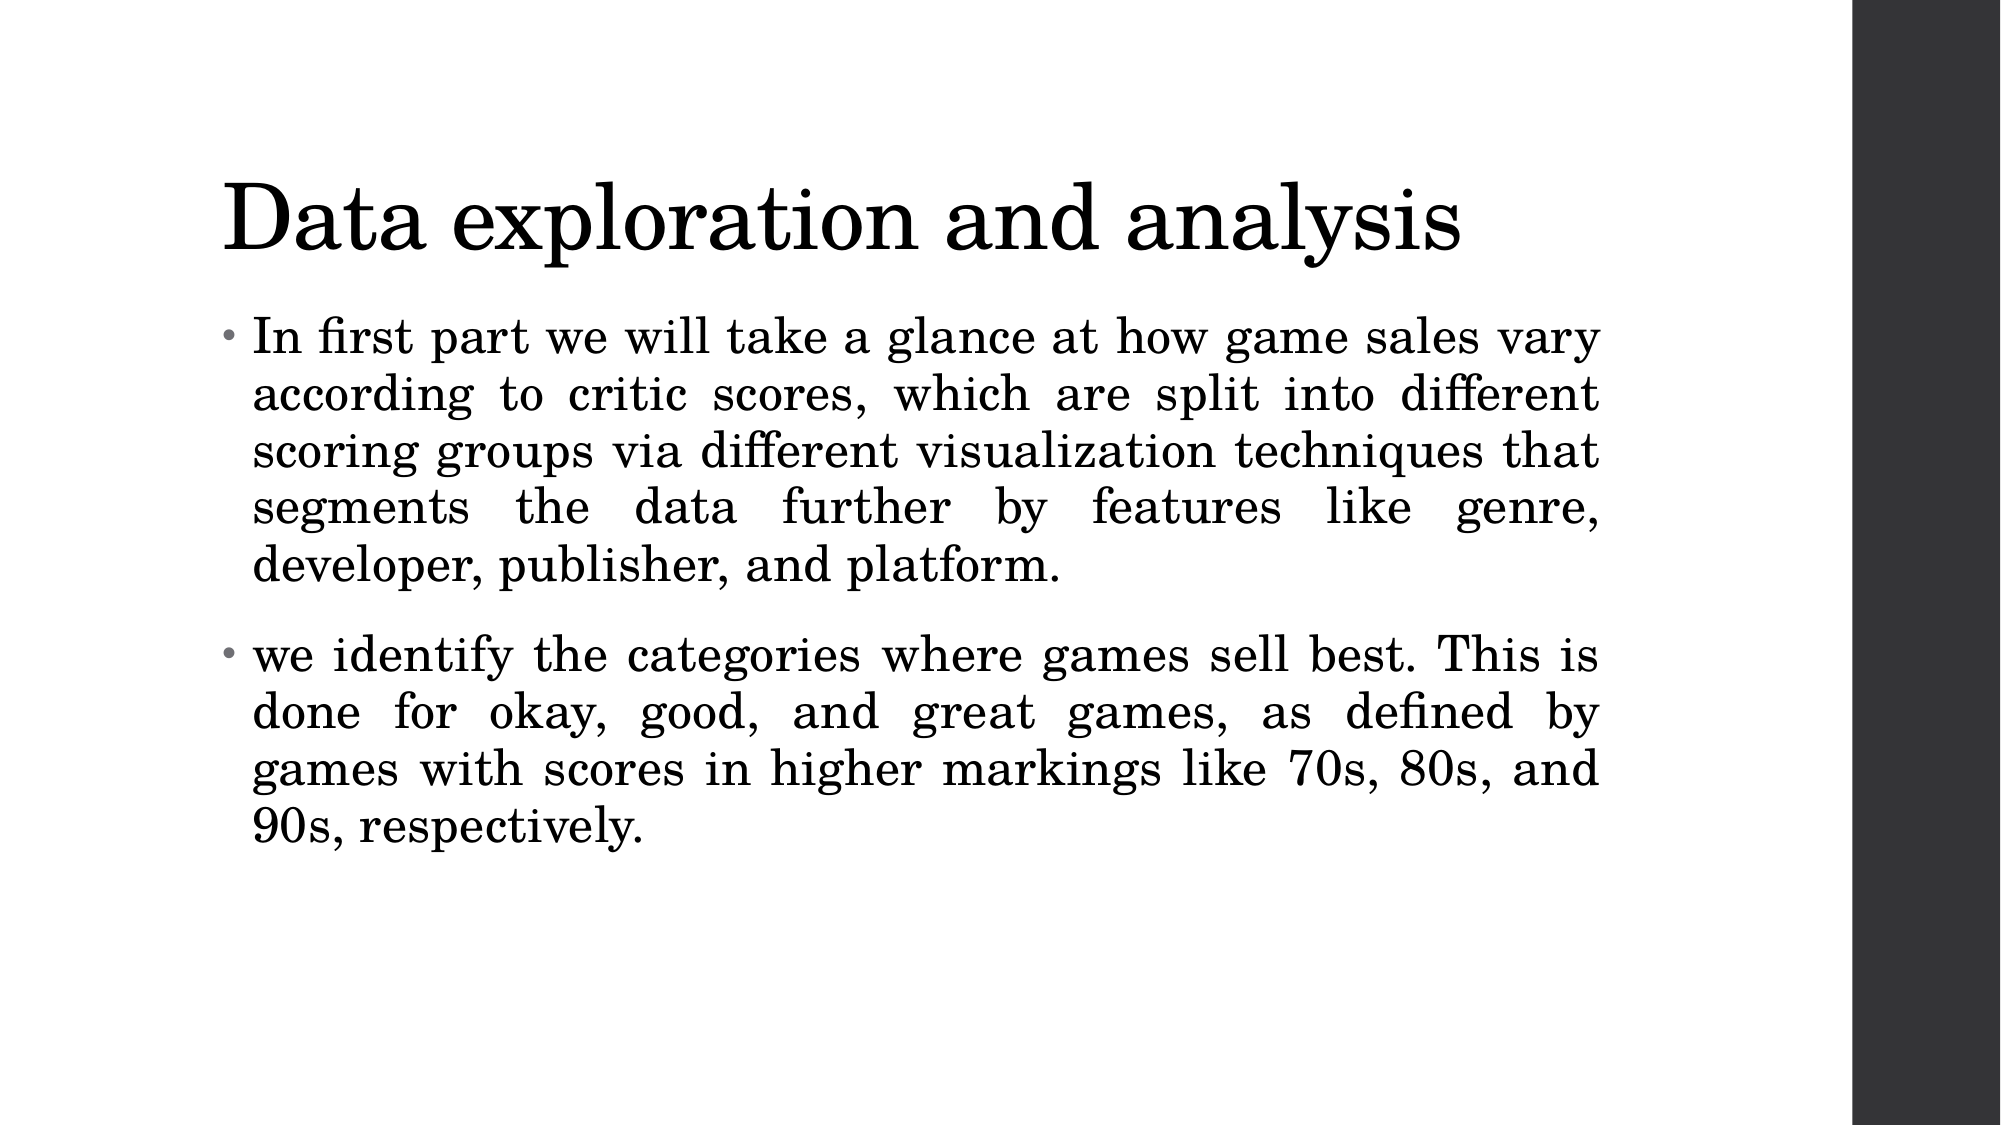

# Data exploration and analysis
In first part we will take a glance at how game sales vary according to critic scores, which are split into different scoring groups via different visualization techniques that segments the data further by features like genre, developer, publisher, and platform.
we identify the categories where games sell best. This is done for okay, good, and great games, as defined by games with scores in higher markings like 70s, 80s, and 90s, respectively.